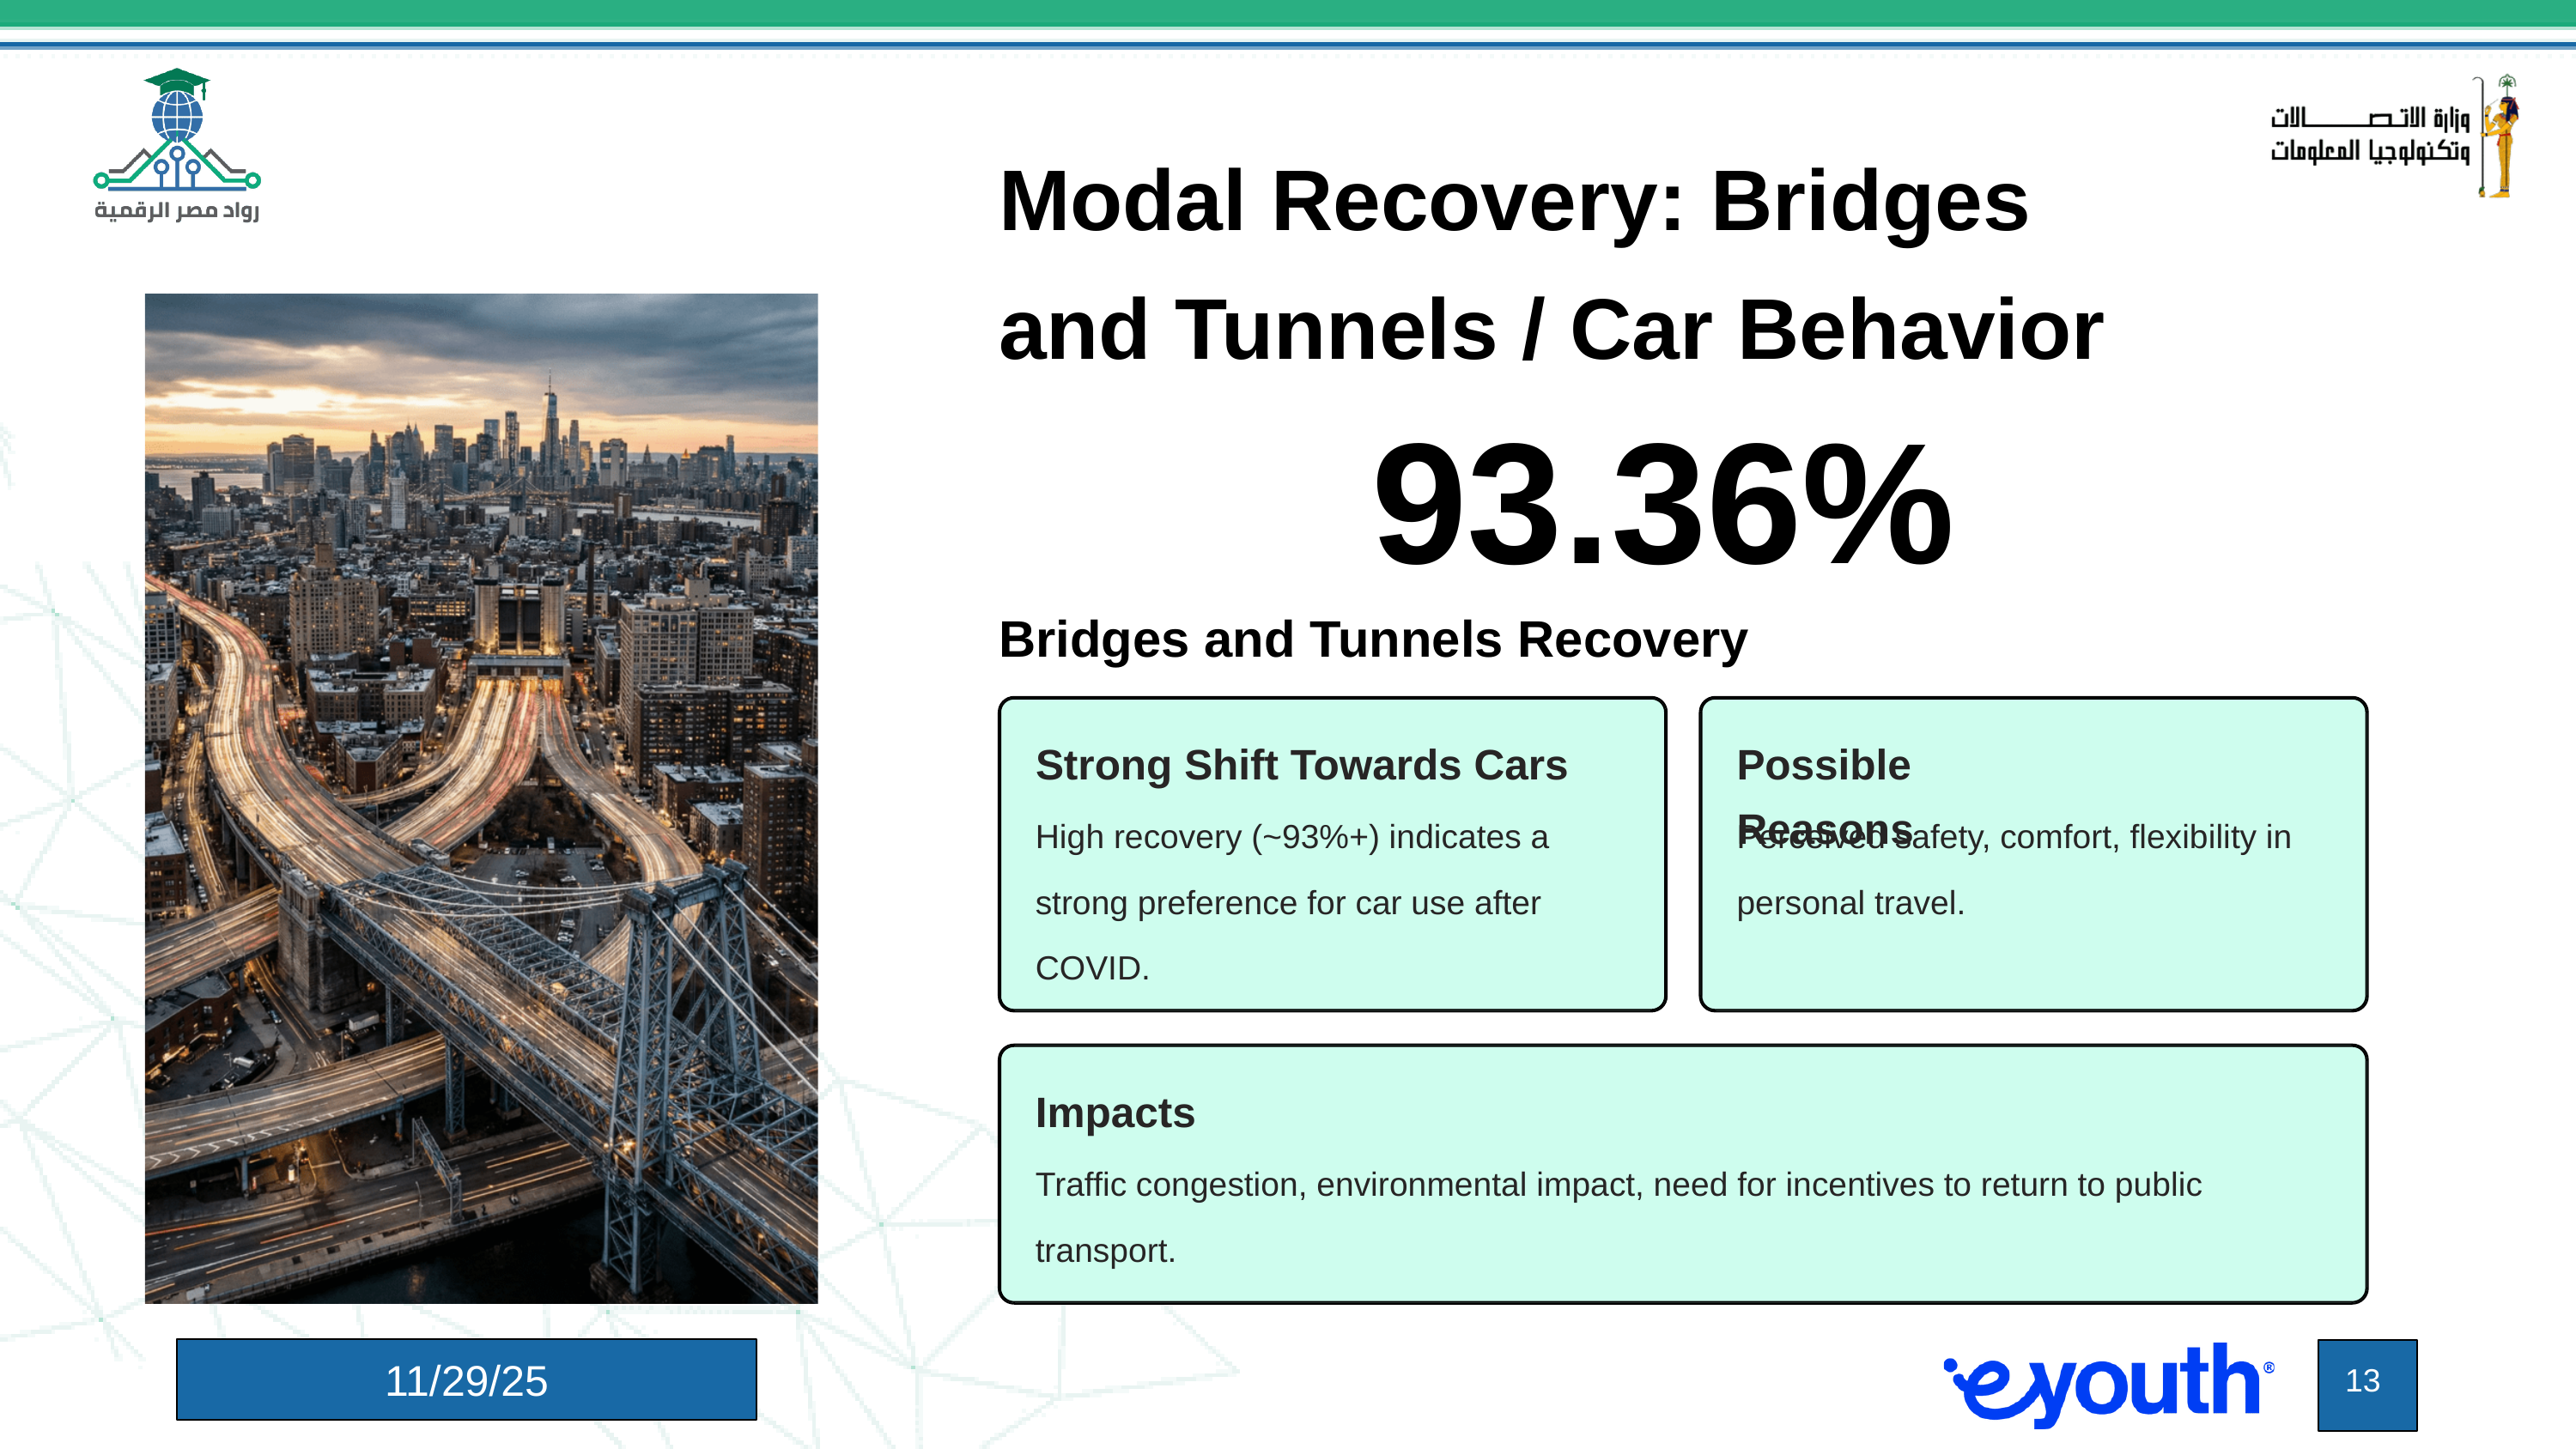

Modal Recovery: Bridges and Tunnels / Car Behavior

93.36%
Bridges and Tunnels Recovery

Strong Shift Towards Cars
Possible Reasons
High recovery (~93%+) indicates a strong preference for car use after COVID.
Perceived safety, comfort, flexibility in personal travel.

Impacts
Traffic congestion, environmental impact, need for incentives to return to public transport.

11/29/25

13